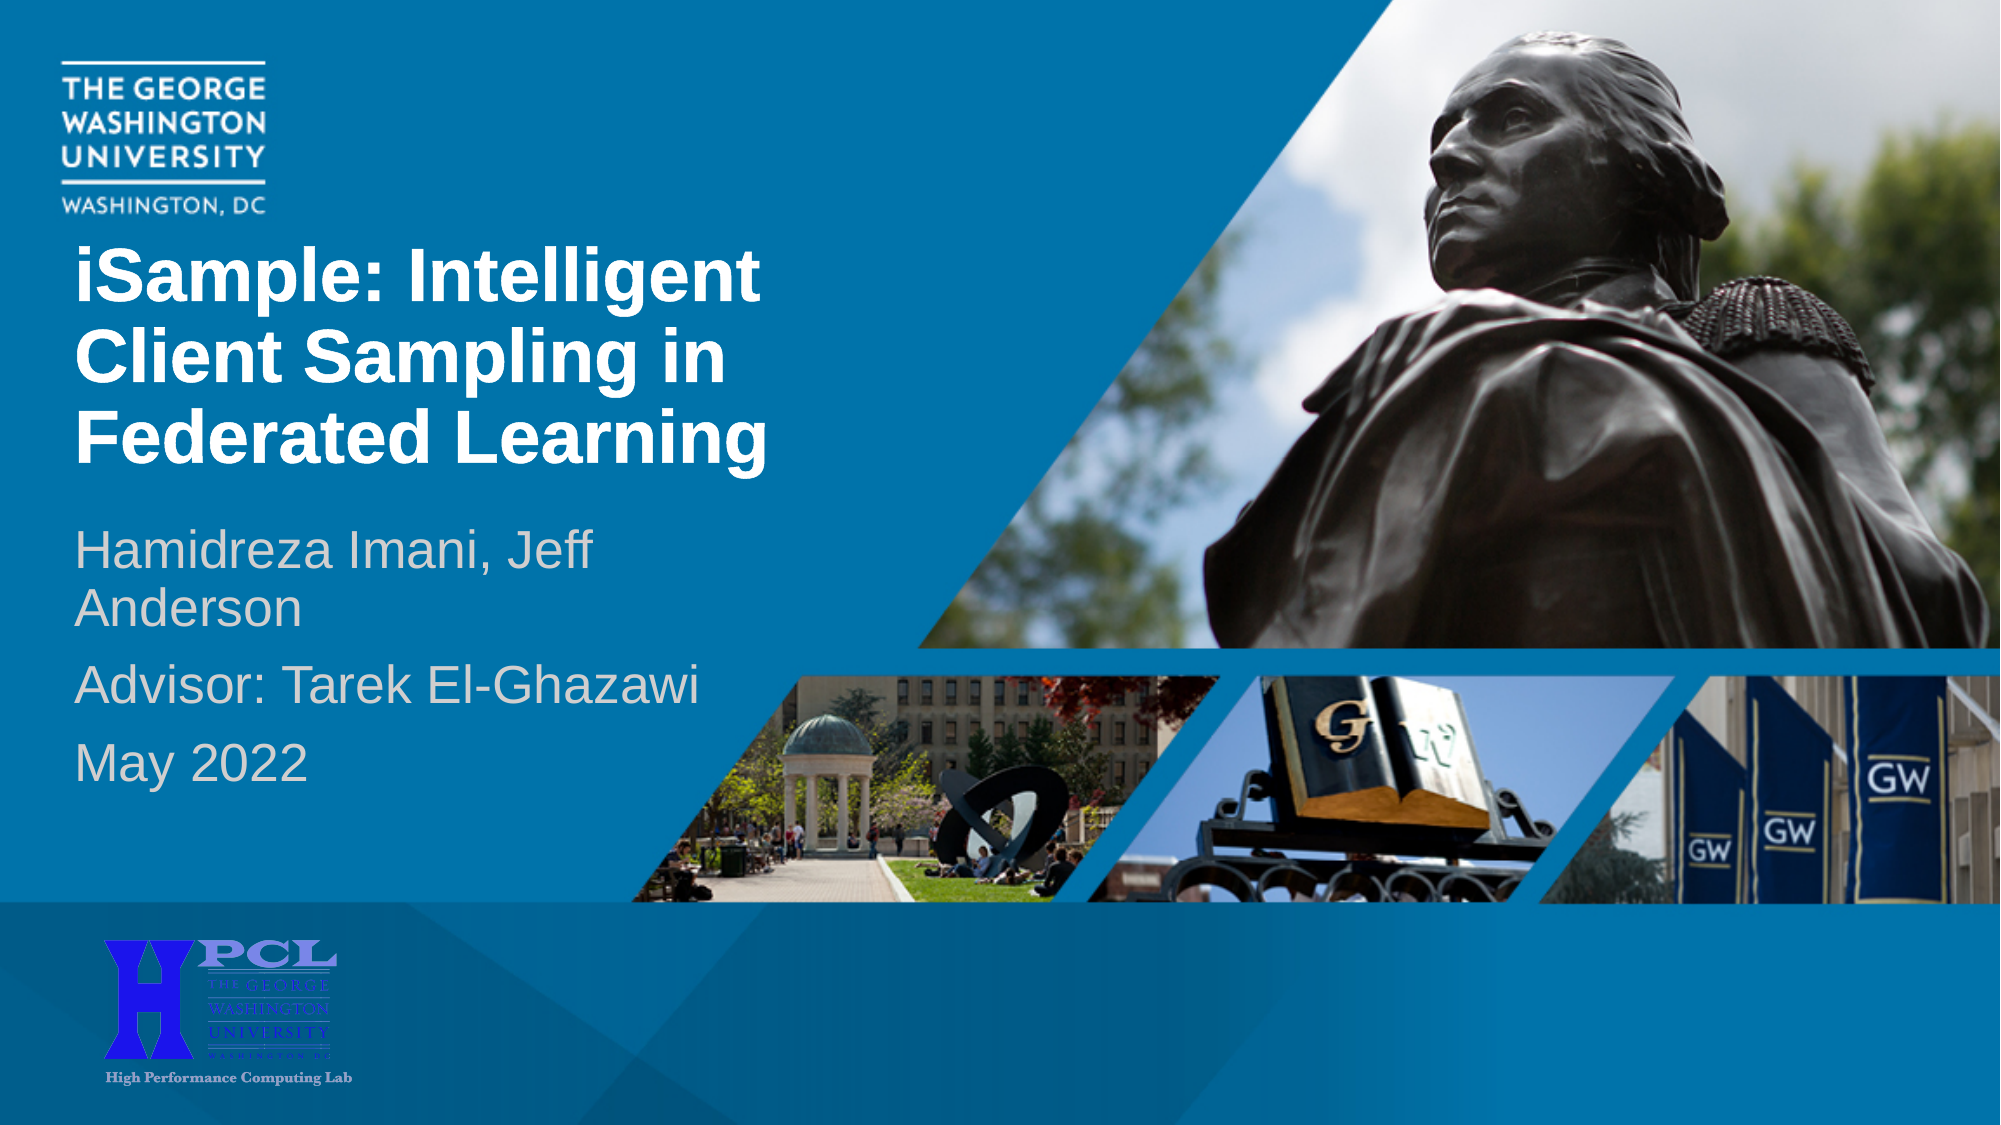

# iSample: Intelligent Client Sampling in Federated Learning
Hamidreza Imani, Jeff Anderson
Advisor: Tarek El-Ghazawi
May 2022